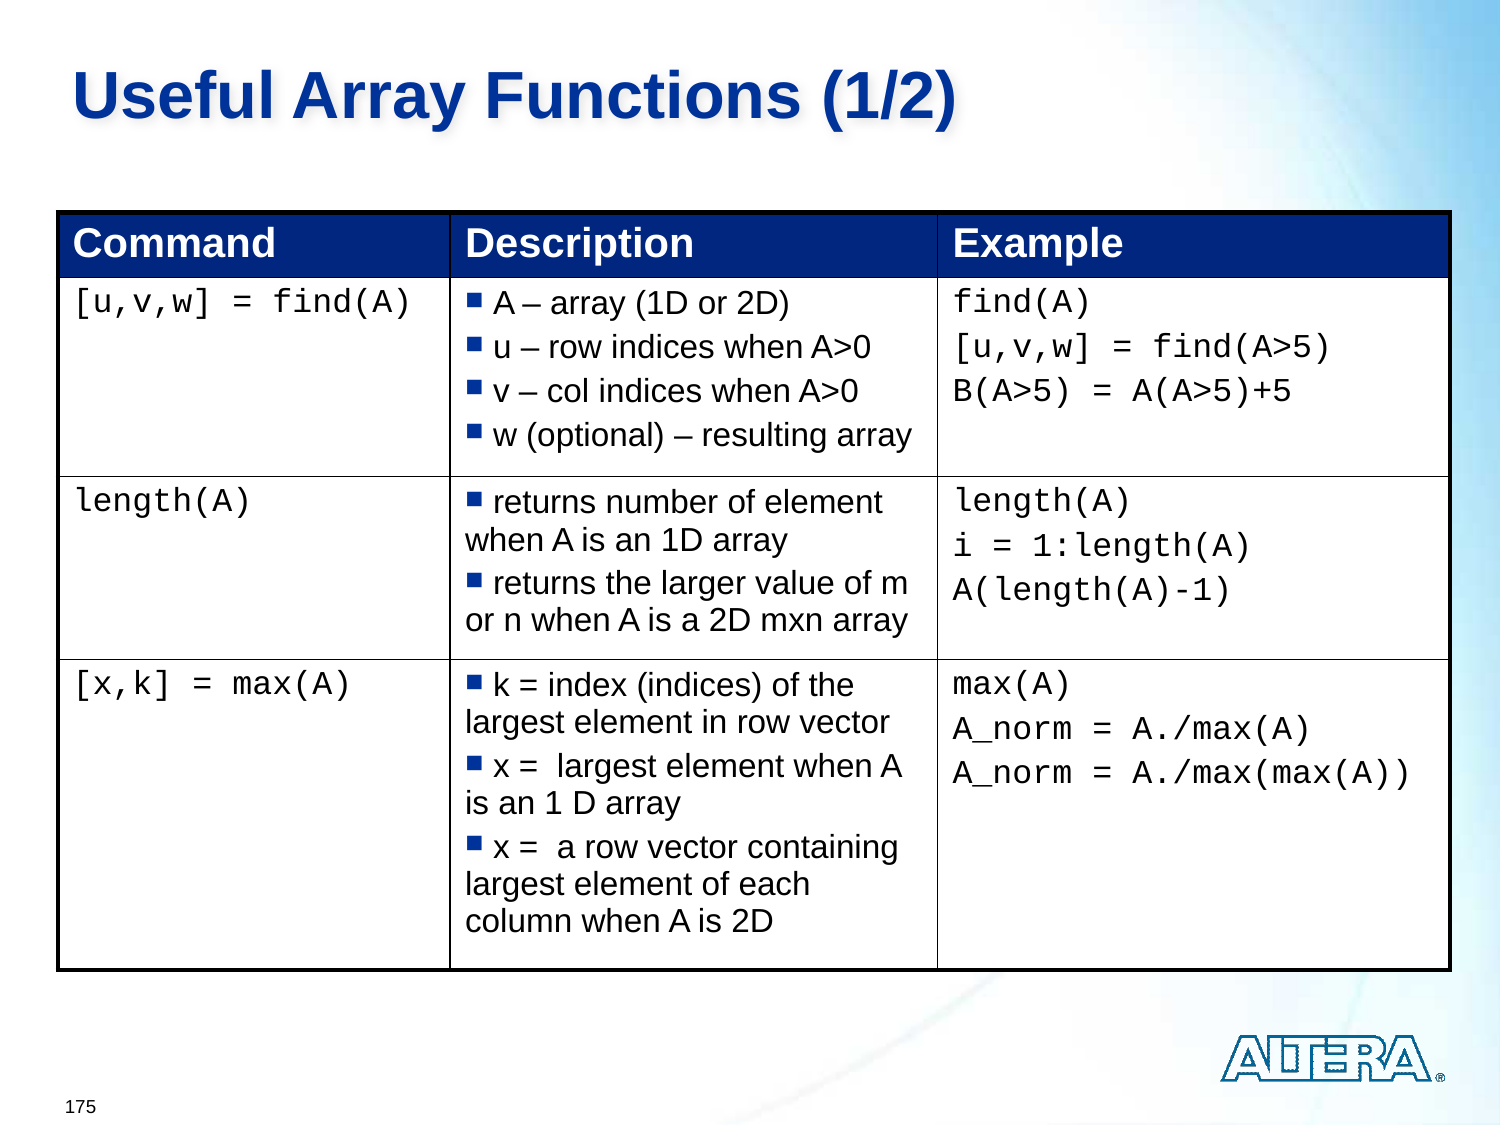

# Useful Array Functions (1/2)
| Command | Description | Example |
| --- | --- | --- |
| [u,v,w] = find(A) | A – array (1D or 2D) u – row indices when A>0 v – col indices when A>0 w (optional) – resulting array | find(A) [u,v,w] = find(A>5) B(A>5) = A(A>5)+5 |
| length(A) | returns number of element when A is an 1D array returns the larger value of m or n when A is a 2D mxn array | length(A) i = 1:length(A) A(length(A)-1) |
| [x,k] = max(A) | k = index (indices) of the largest element in row vector x = largest element when A is an 1 D array x = a row vector containing largest element of each column when A is 2D | max(A) A\_norm = A./max(A) A\_norm = A./max(max(A)) |